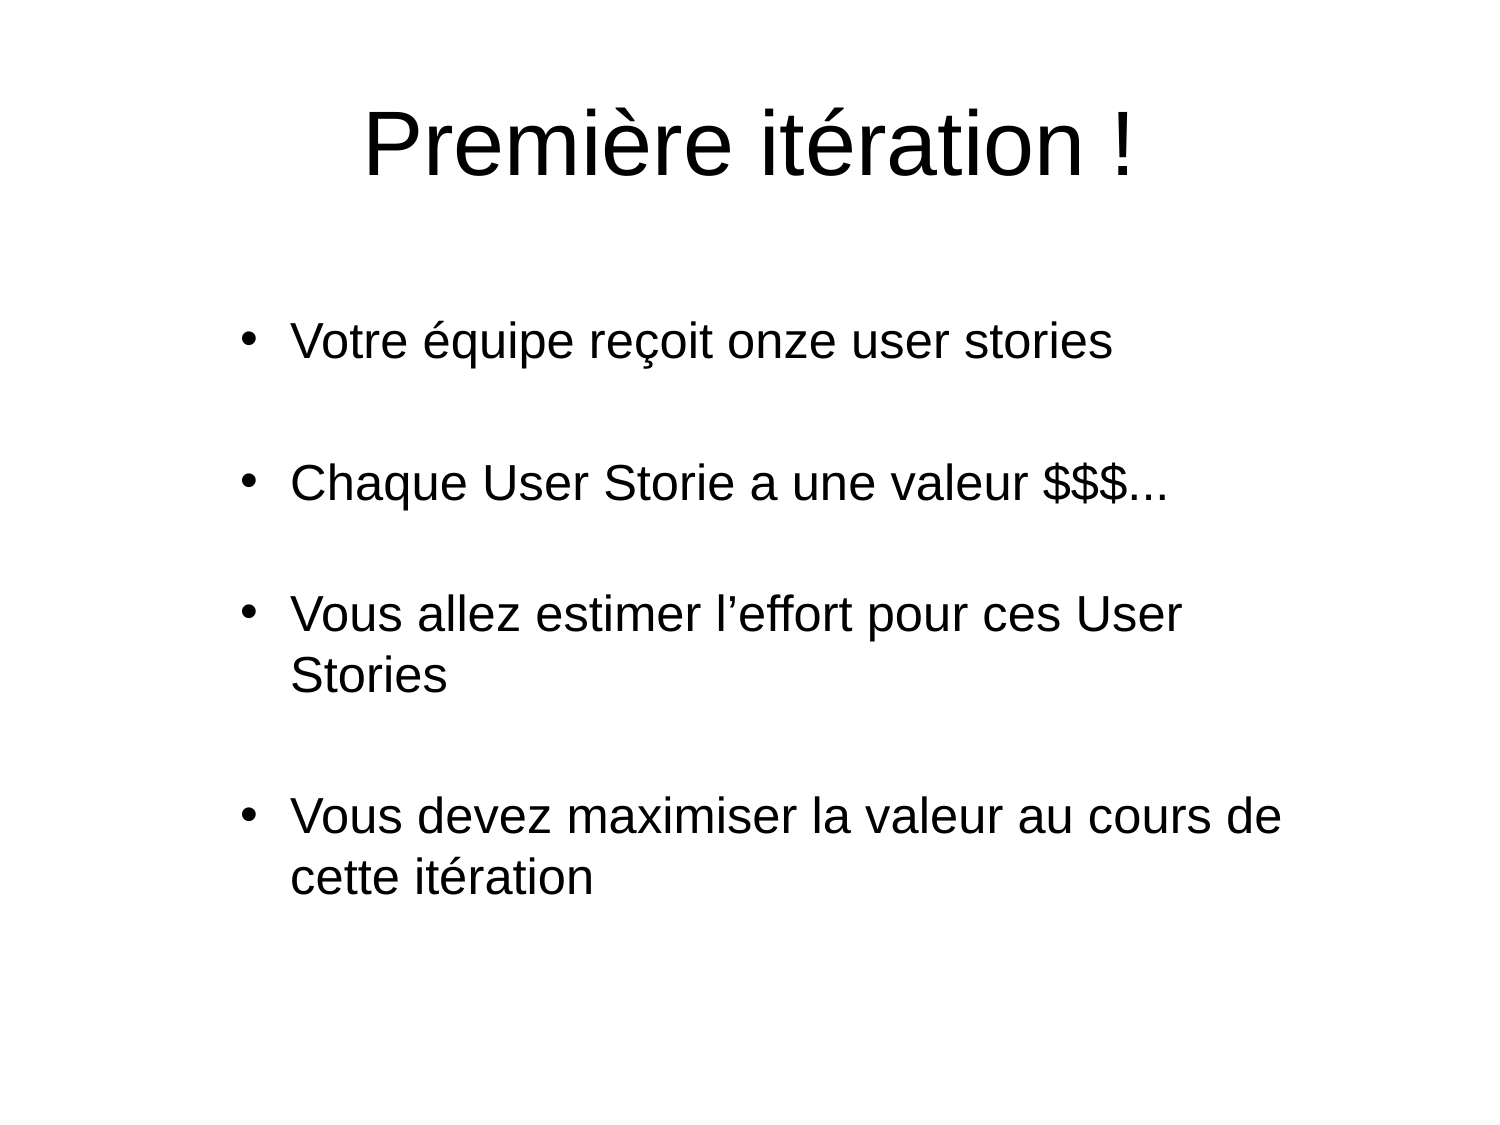

# Première itération !
Votre équipe reçoit onze user stories

Chaque User Storie a une valeur $$$...
Vous allez estimer l’effort pour ces User Stories

Vous devez maximiser la valeur au cours de cette itération